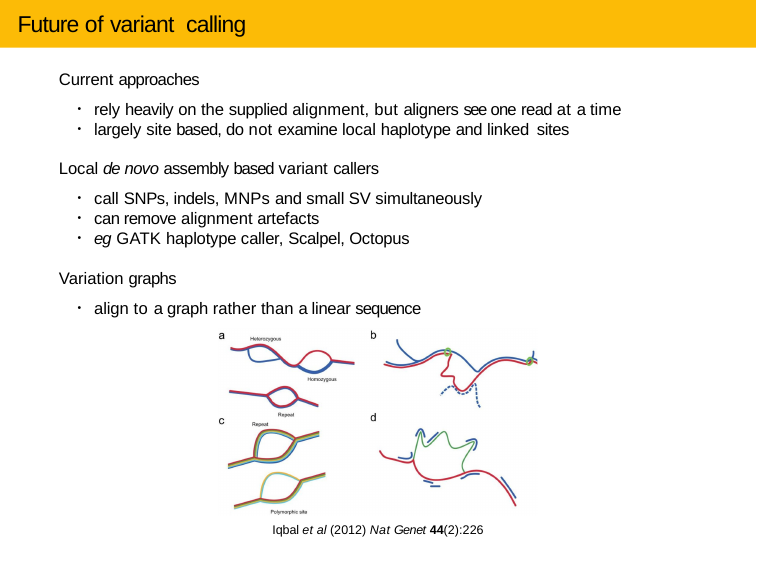

# Future of variant calling
Current approaches
rely heavily on the supplied alignment, but aligners see one read at a time
largely site based, do not examine local haplotype and linked sites

Local de novo assembly based variant callers
call SNPs, indels, MNPs and small SV simultaneously
can remove alignment artefacts
eg GATK haplotype caller, Scalpel, Octopus

Variation graphs
align to a graph rather than a linear sequence

Iqbal et al (2012) Nat Genet 44(2):226